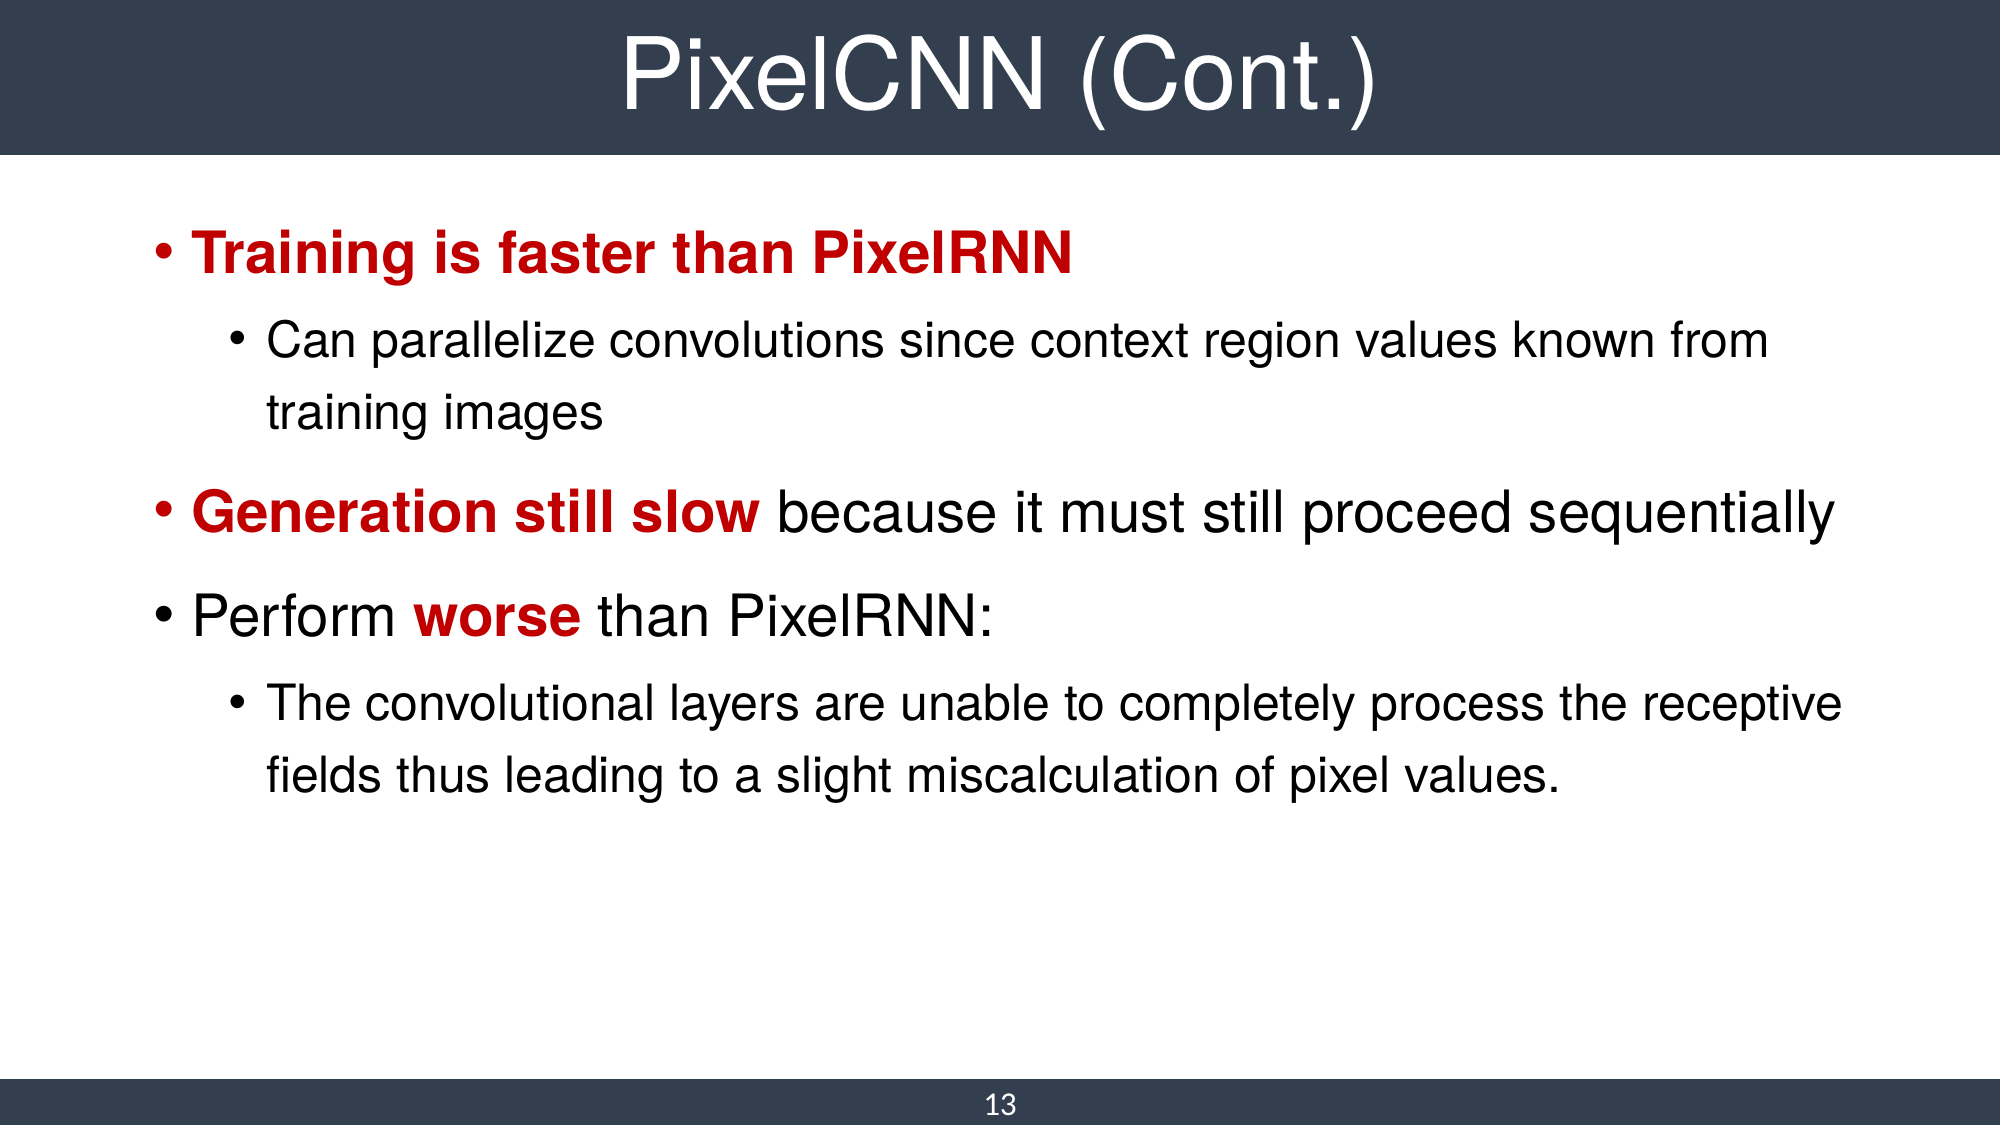

# PixelCNN (Cont.)
Training is faster than PixelRNN
Can parallelize convolutions since context region values known from training images
Generation still slow because it must still proceed sequentially
Perform worse than PixelRNN:
The convolutional layers are unable to completely process the receptive fields thus leading to a slight miscalculation of pixel values.
13